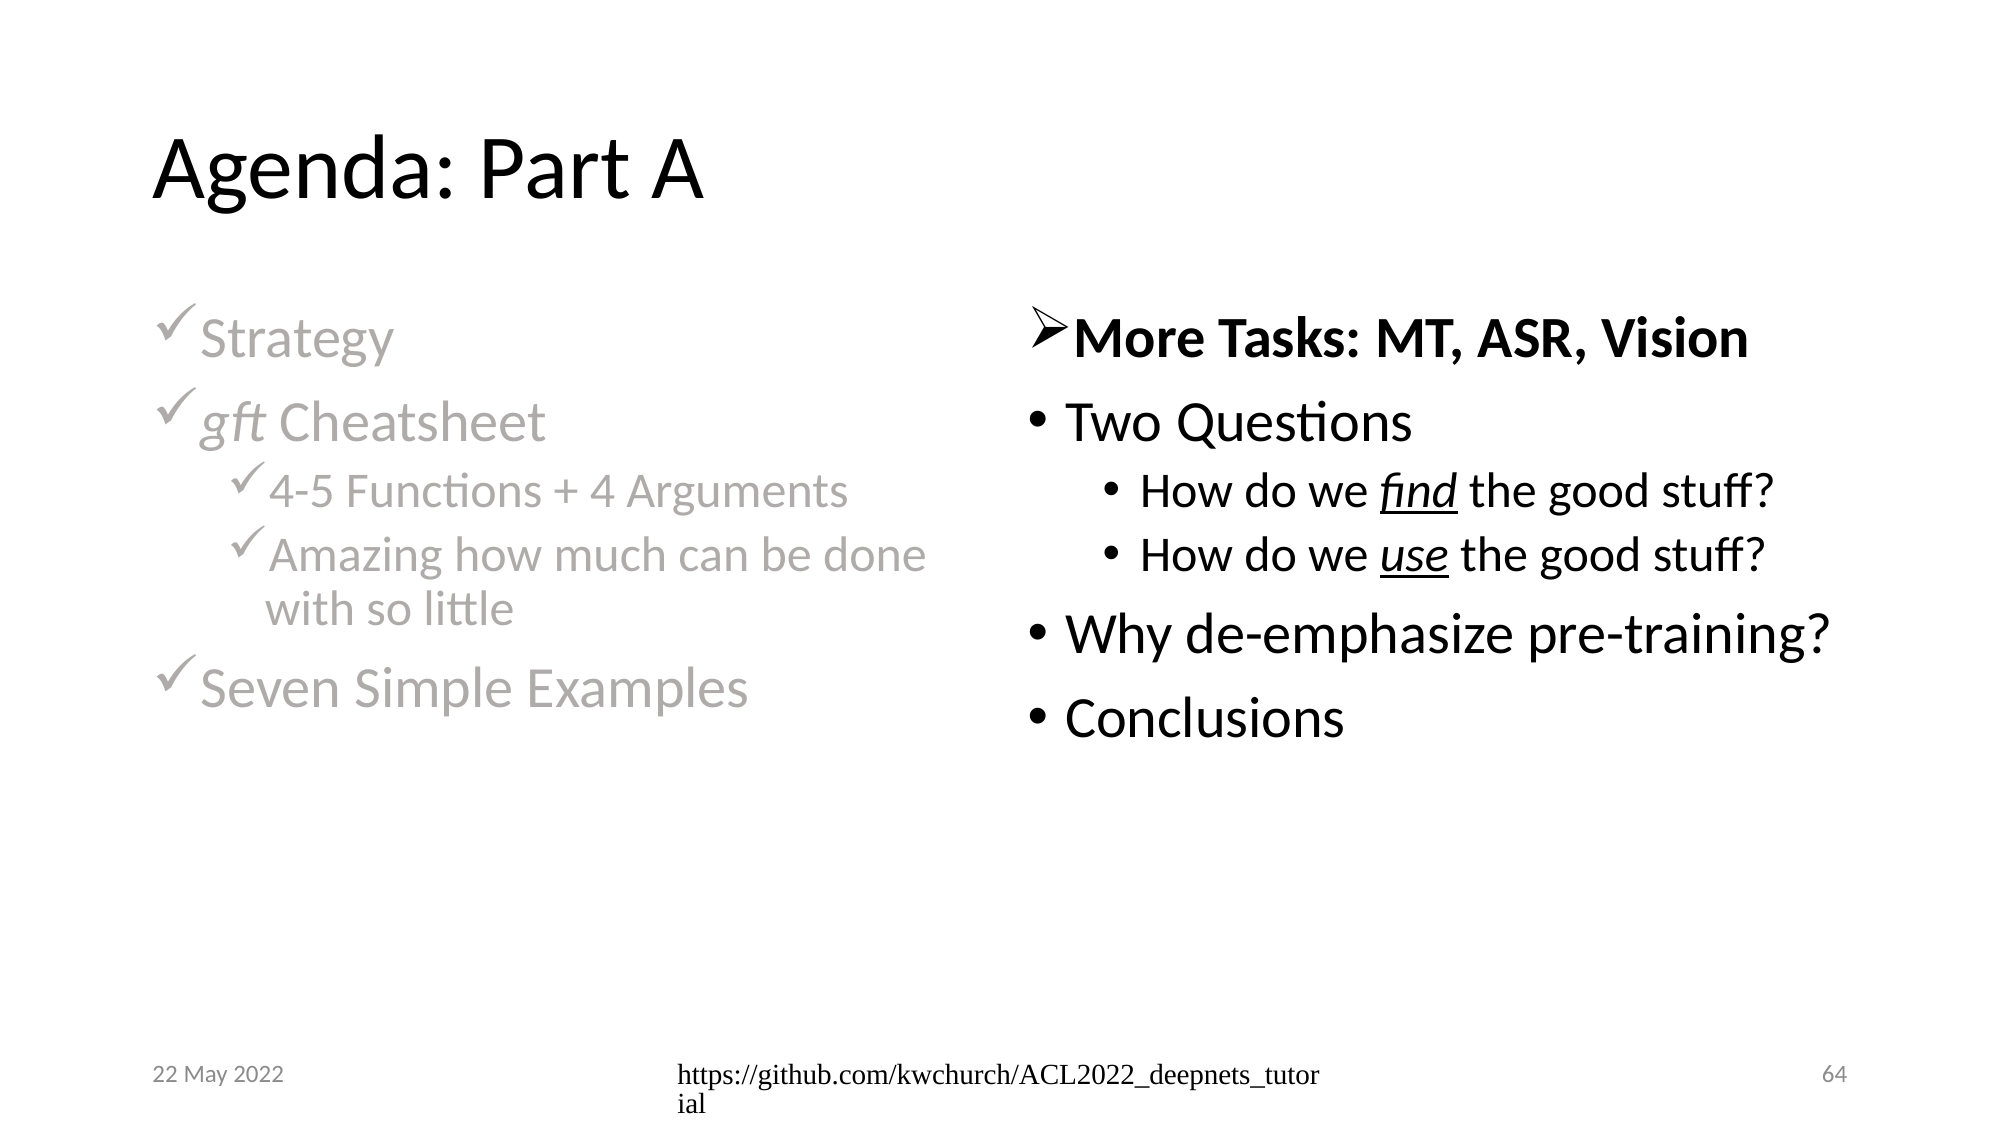

# Agenda: Part A
Strategy
gft Cheatsheet
4-5 Functions + 4 Arguments
Amazing how much can be done with so little
Seven Simple Examples

More Tasks: MT, ASR, Vision
Two Questions
How do we find the good stuff?
How do we use the good stuff?
Why de-emphasize pre-training?
Conclusions
22 May 2022
https://github.com/kwchurch/ACL2022_deepnets_tutorial
64